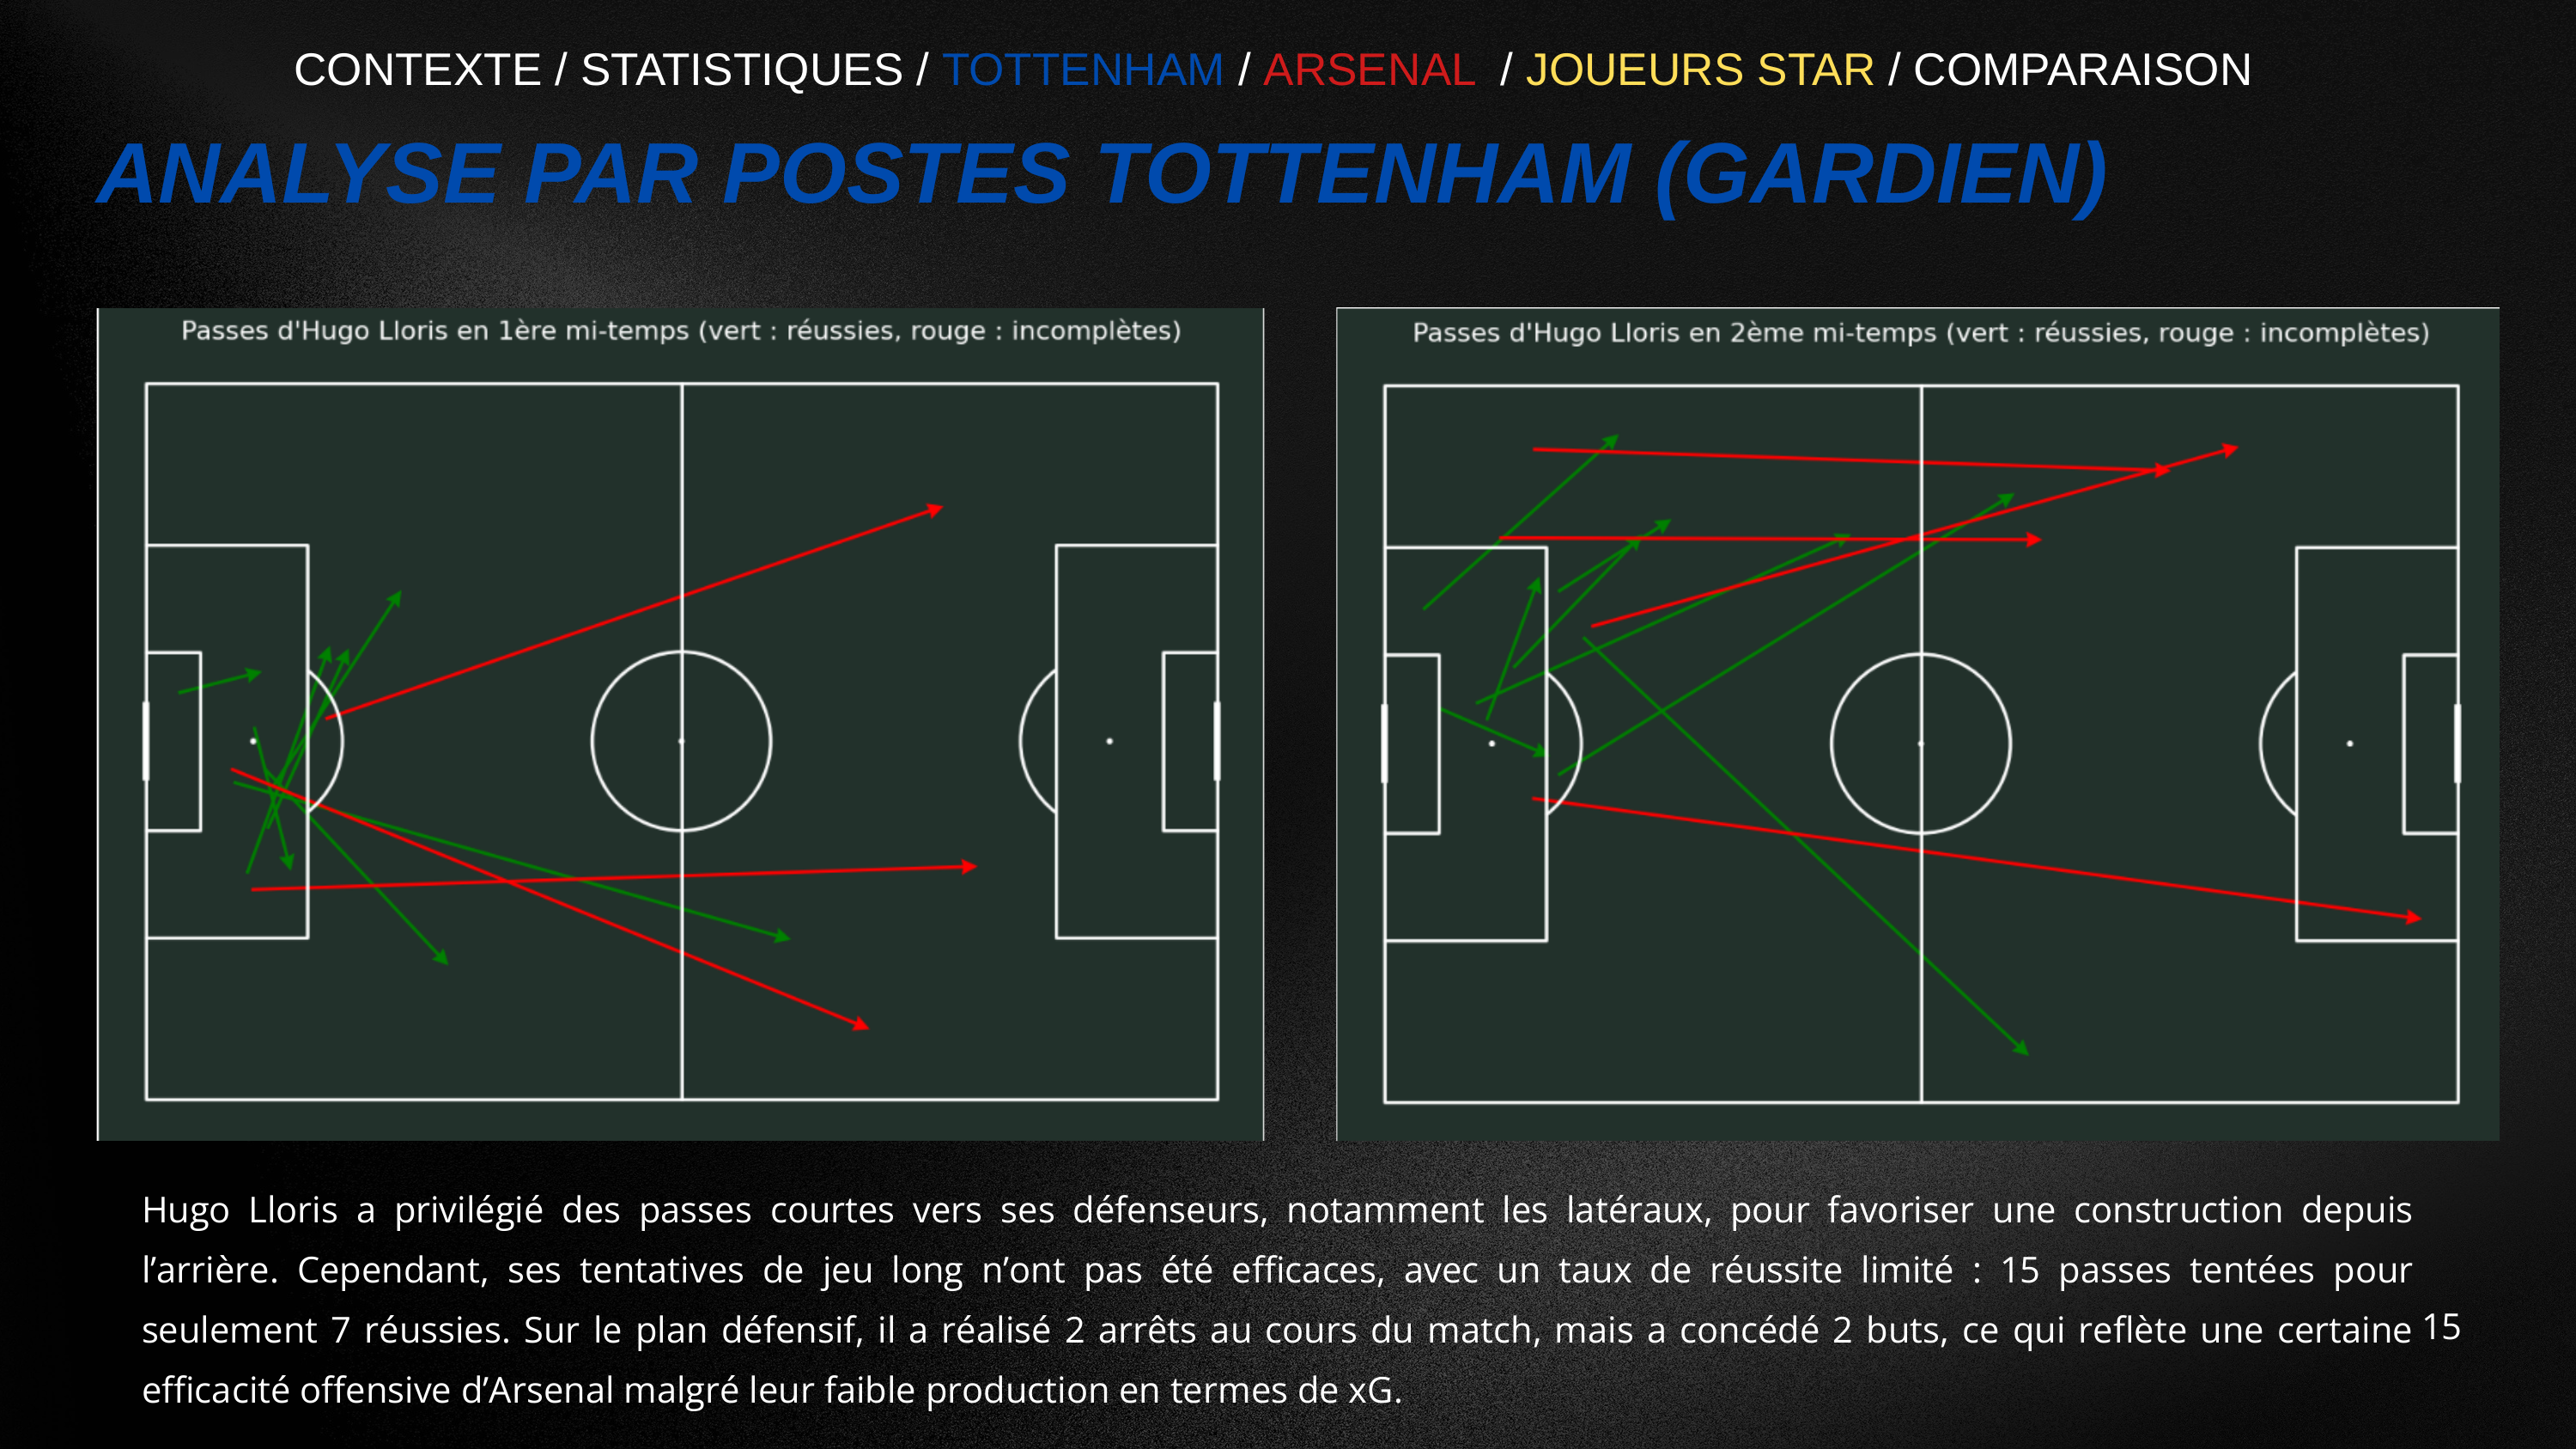

CONTEXTE / STATISTIQUES / TOTTENHAM / ARSENAL  / JOUEURS STAR / COMPARAISON
ANALYSE PAR POSTES TOTTENHAM (GARDIEN)

Hugo Lloris a privilégié des passes courtes vers ses défenseurs, notamment les latéraux, pour favoriser une construction depuis l’arrière. Cependant, ses tentatives de jeu long n’ont pas été efficaces, avec un taux de réussite limité : 15 passes tentées pour seulement 7 réussies. Sur le plan défensif, il a réalisé 2 arrêts au cours du match, mais a concédé 2 buts, ce qui reflète une certaine efficacité offensive d’Arsenal malgré leur faible production en termes de xG.
15